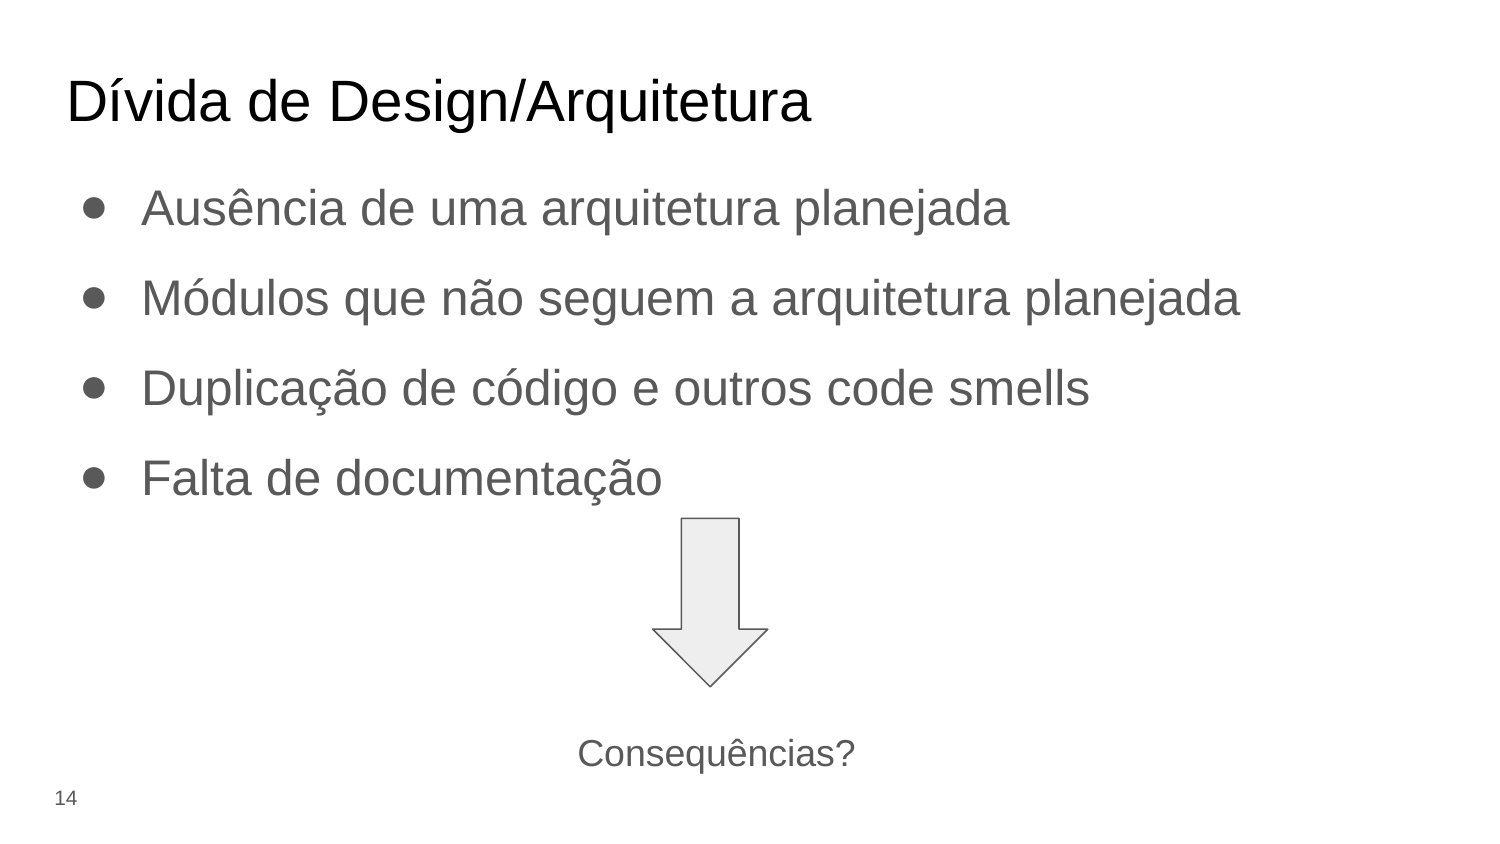

# Dívida de Design/Arquitetura
Ausência de uma arquitetura planejada
Módulos que não seguem a arquitetura planejada
Duplicação de código e outros code smells
Falta de documentação

Consequências?
14